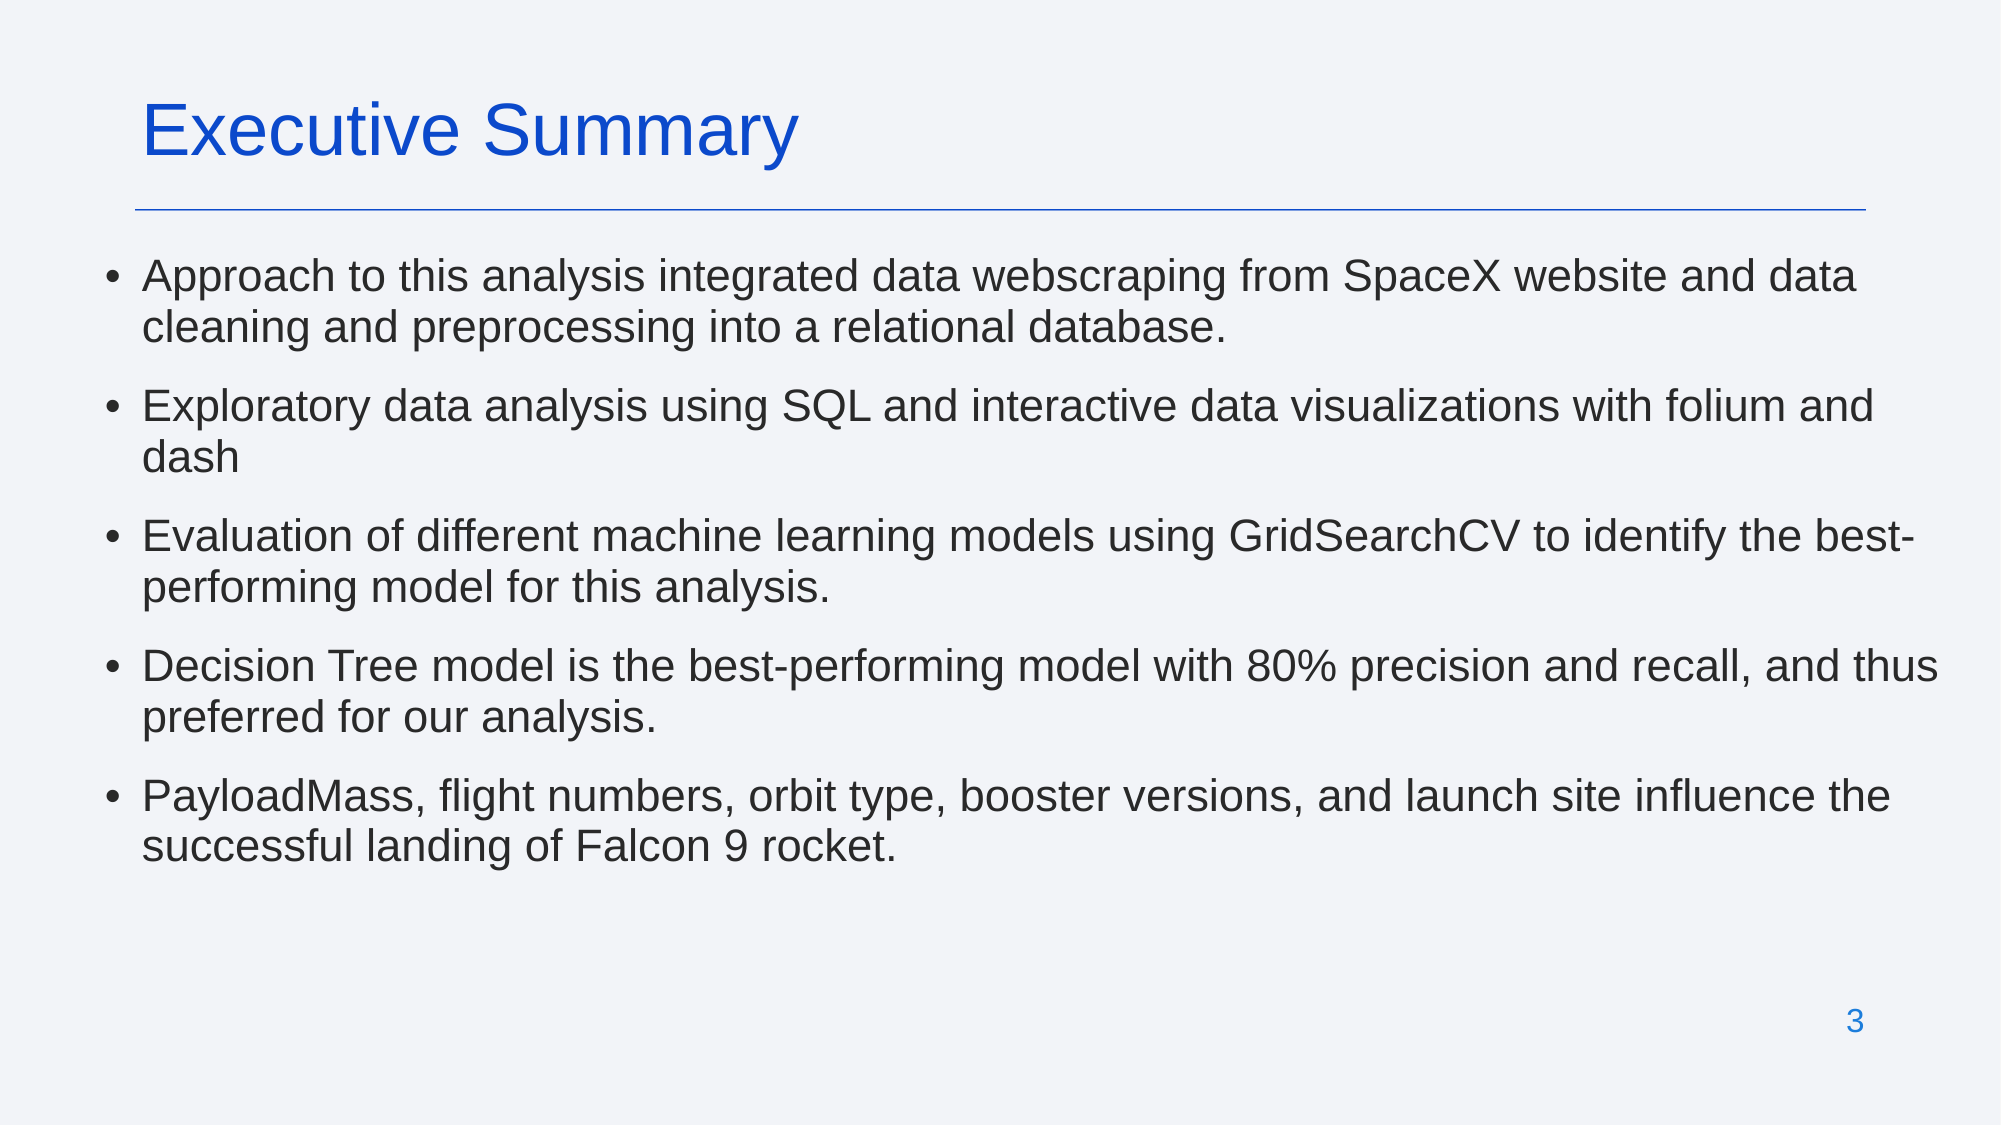

Executive Summary
Approach to this analysis integrated data webscraping from SpaceX website and data cleaning and preprocessing into a relational database.
Exploratory data analysis using SQL and interactive data visualizations with folium and dash
Evaluation of different machine learning models using GridSearchCV to identify the best-performing model for this analysis.
Decision Tree model is the best-performing model with 80% precision and recall, and thus preferred for our analysis.
PayloadMass, flight numbers, orbit type, booster versions, and launch site influence the successful landing of Falcon 9 rocket.
3